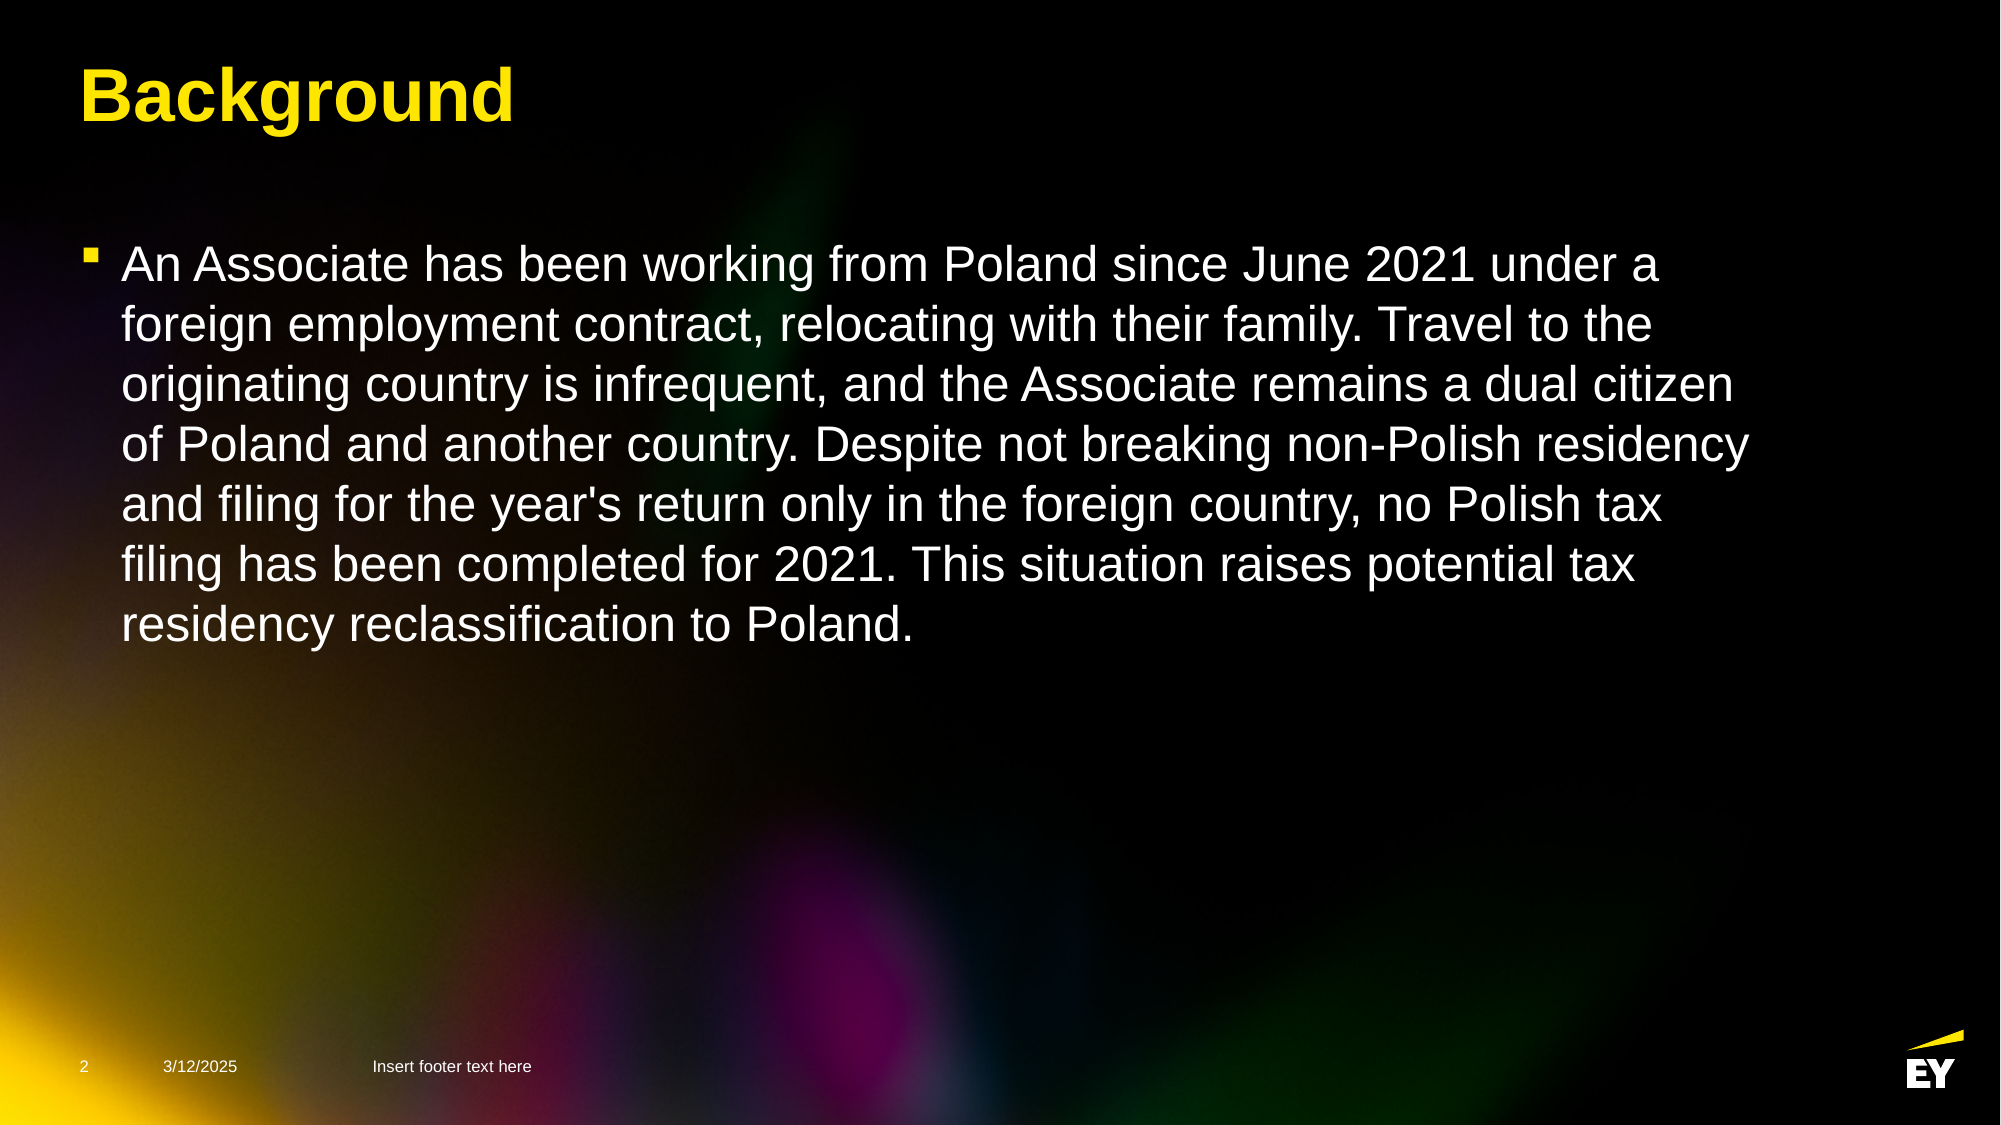

# Background
An Associate has been working from Poland since June 2021 under a foreign employment contract, relocating with their family. Travel to the originating country is infrequent, and the Associate remains a dual citizen of Poland and another country. Despite not breaking non-Polish residency and filing for the year's return only in the foreign country, no Polish tax filing has been completed for 2021. This situation raises potential tax residency reclassification to Poland.
2
3/12/2025
Insert footer text here